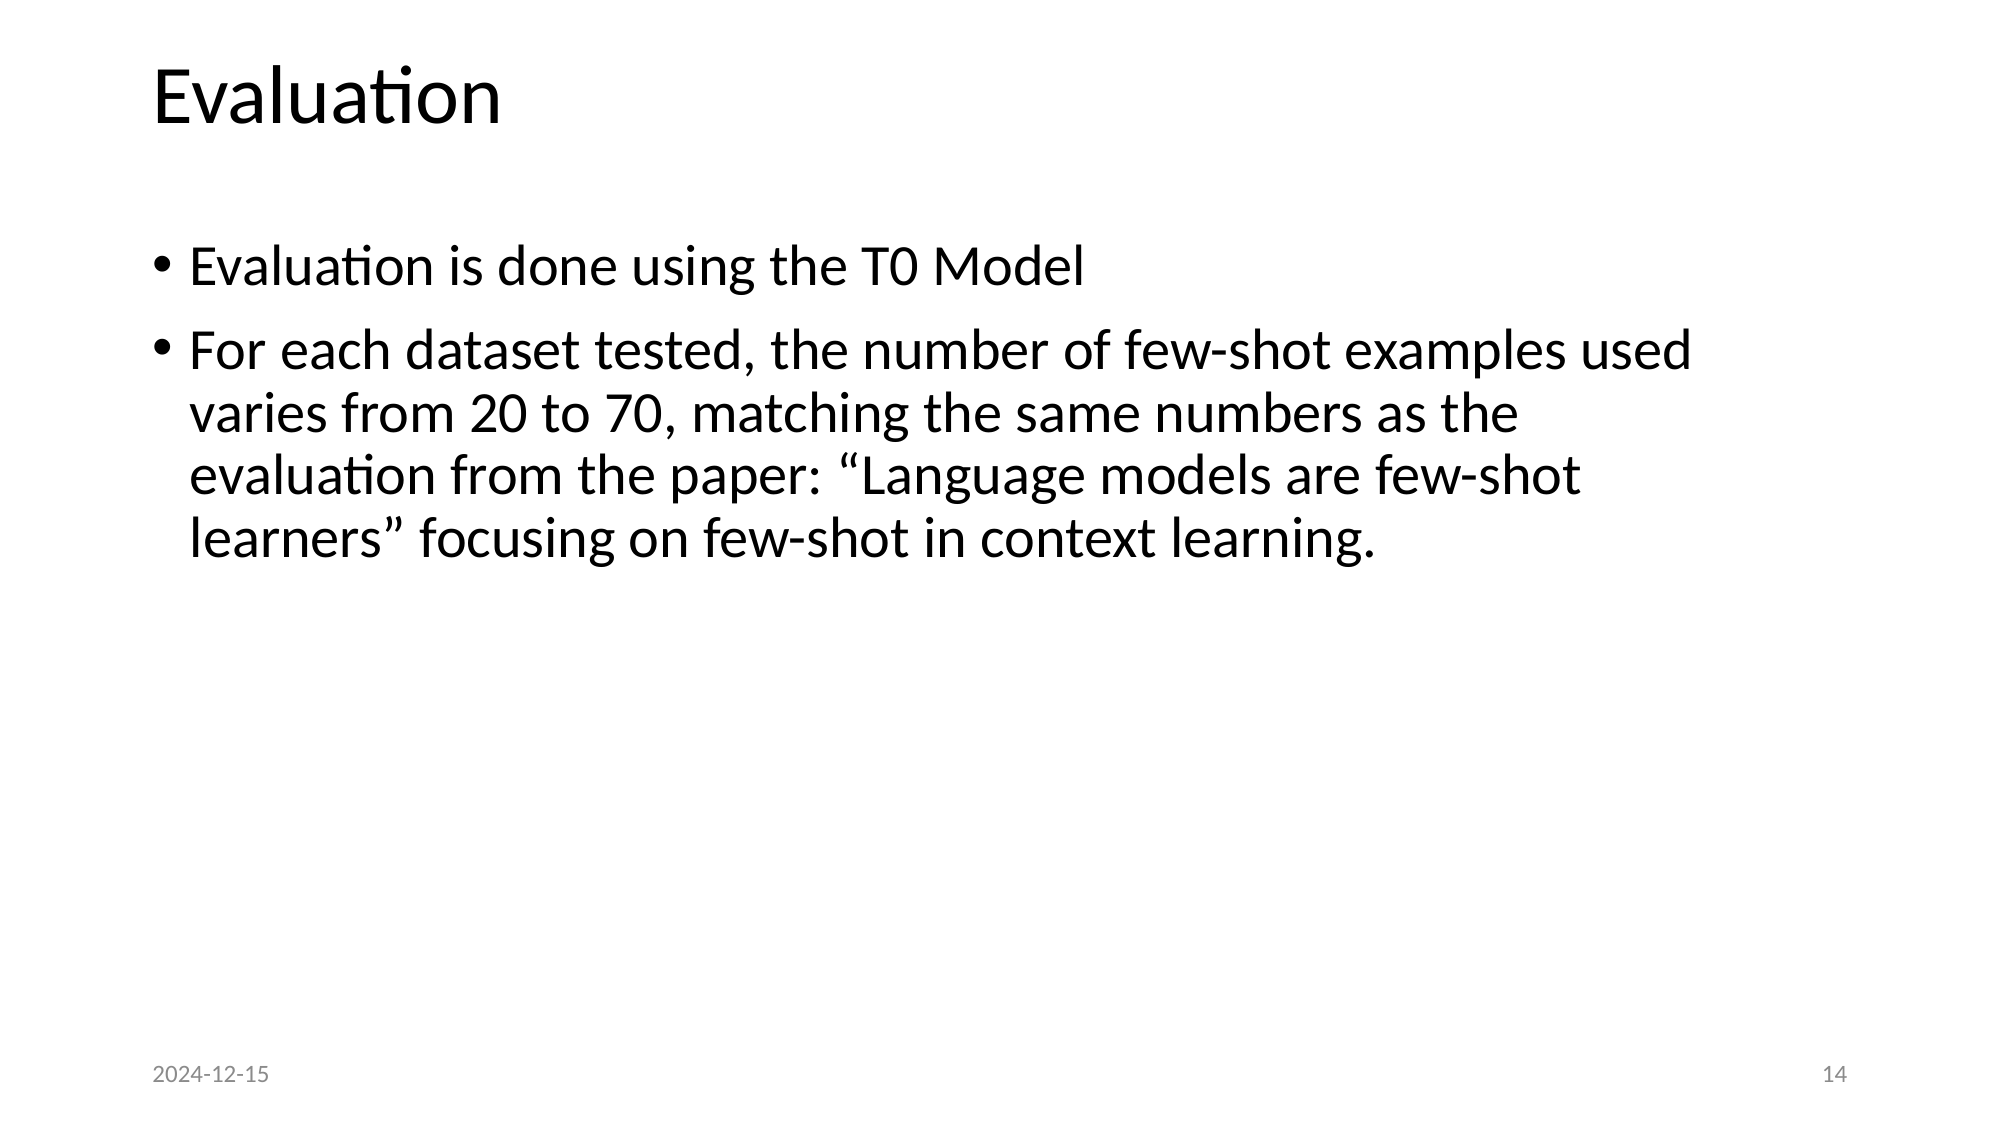

# Evaluation
Evaluation is done using the T0 Model
For each dataset tested, the number of few-shot examples used varies from 20 to 70, matching the same numbers as the evaluation from the paper: “Language models are few-shot learners” focusing on few-shot in context learning.
2024-12-15
14